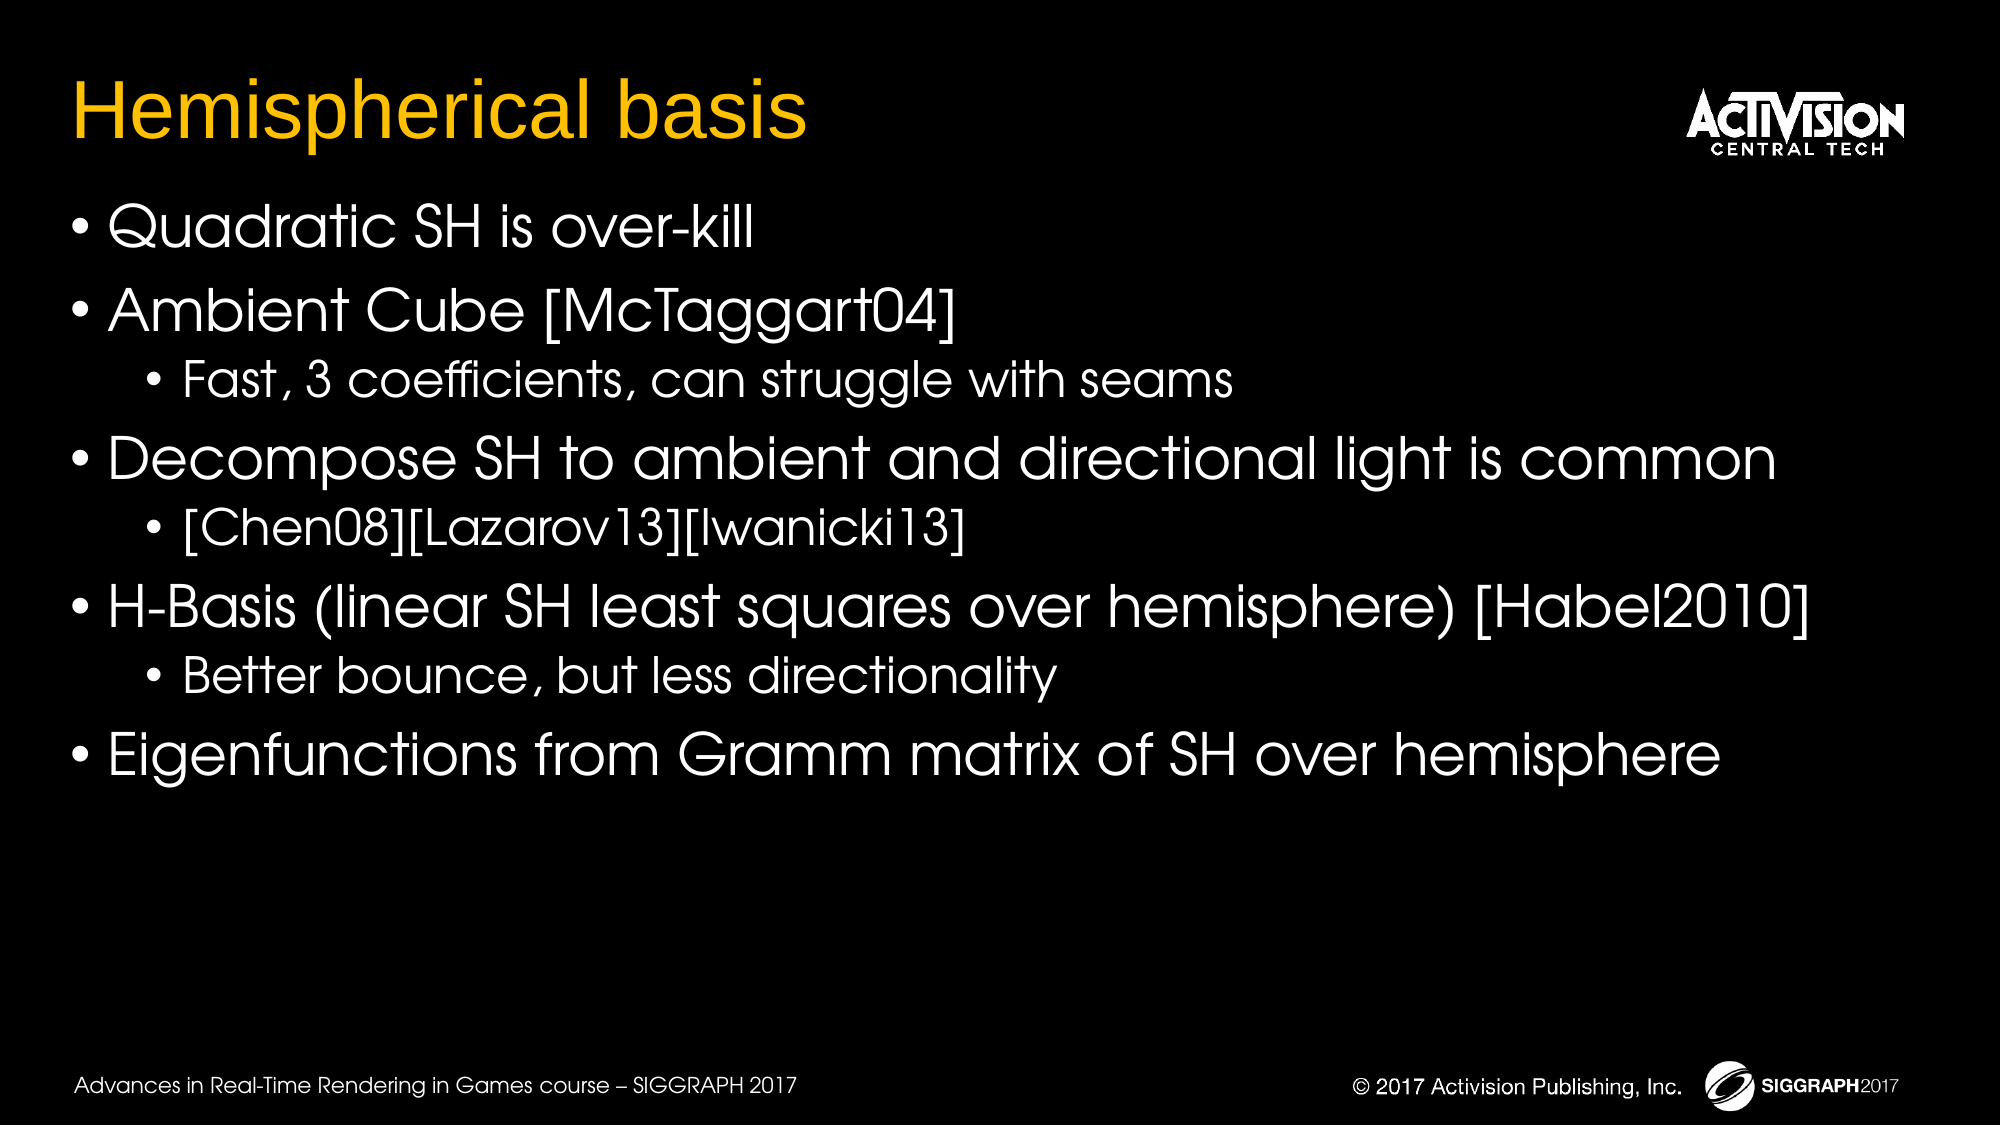

# Hemispherical basis
Quadratic SH is over-kill
Ambient Cube [McTaggart04]
Fast, 3 coefficients, can struggle with seams
Decompose SH to ambient and directional light is common
[Chen08][Lazarov13][Iwanicki13]
H-Basis (linear SH least squares over hemisphere) [Habel2010]
Better bounce, but less directionality
Eigenfunctions from Gramm matrix of SH over hemisphere